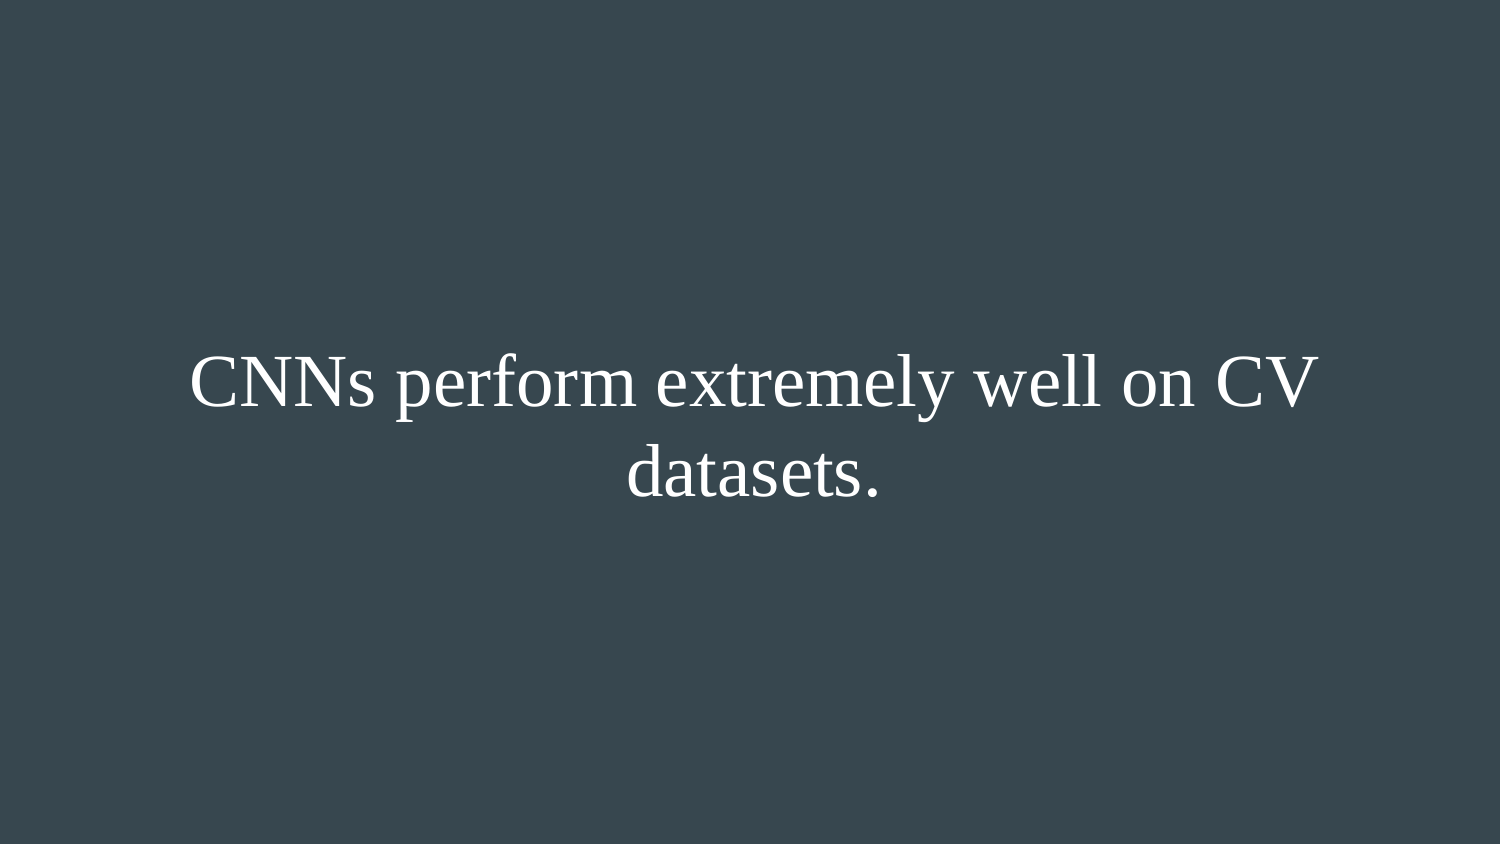

# CNNs perform extremely well on CV datasets.